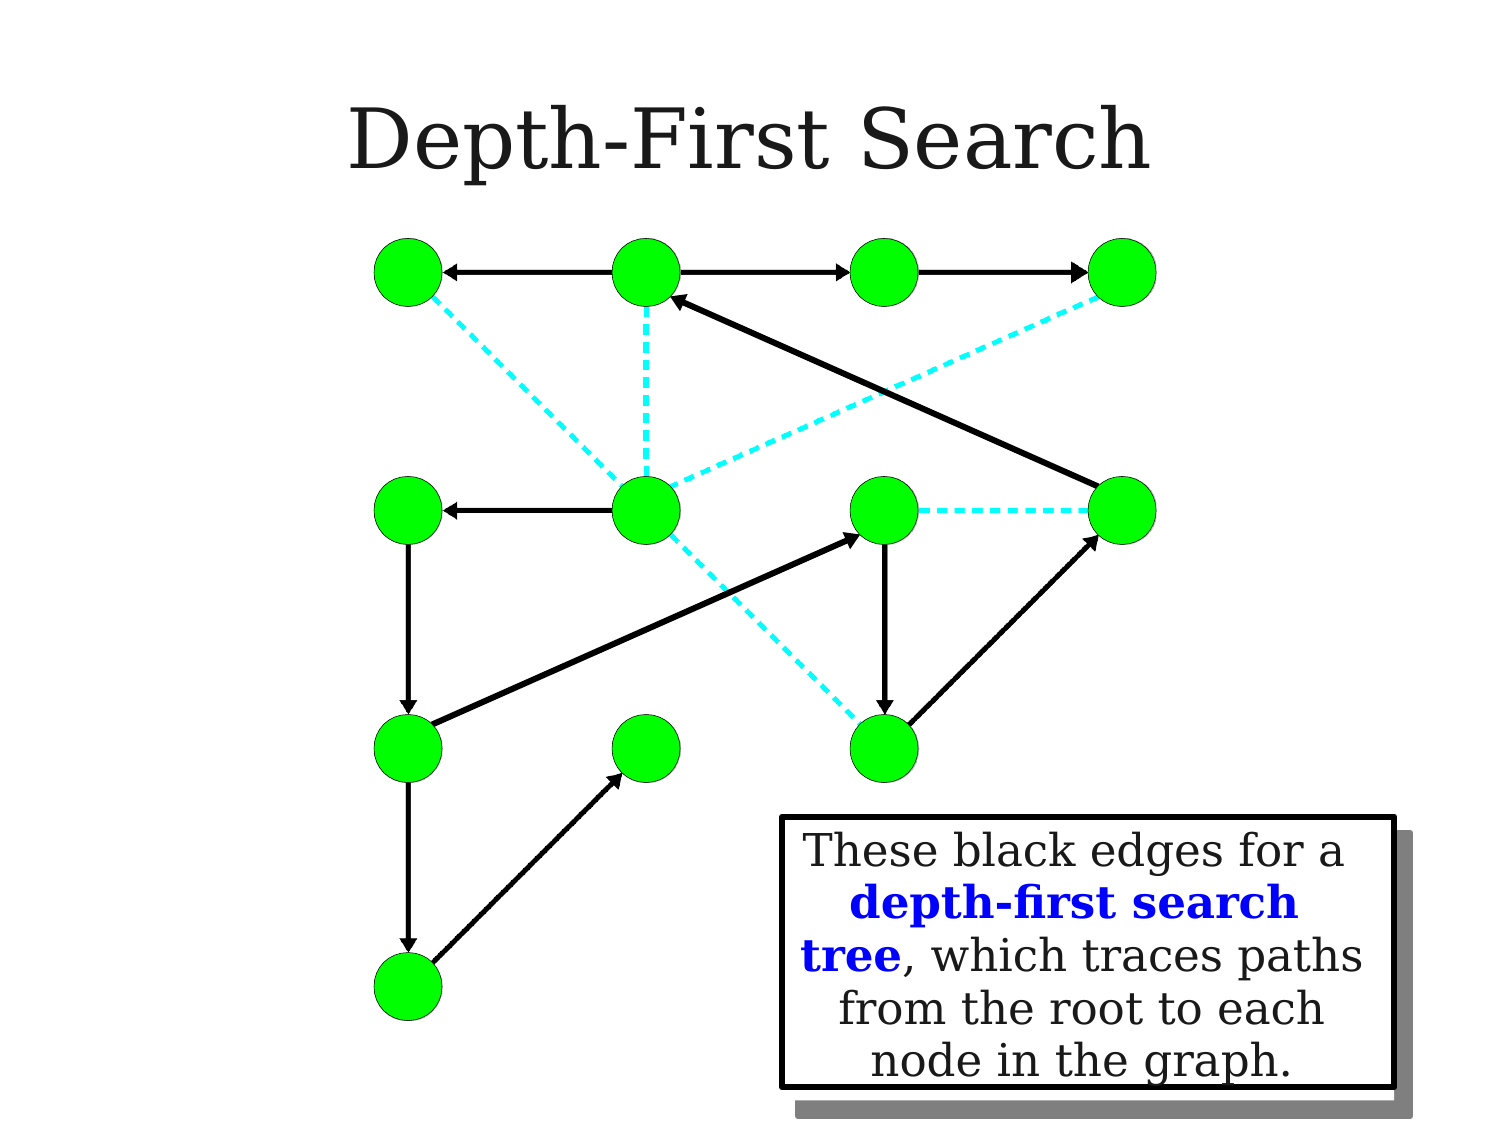

# Depth-First Search

These black edges for a  depth-first search  tree, which traces paths  from the root to each  node in the graph.